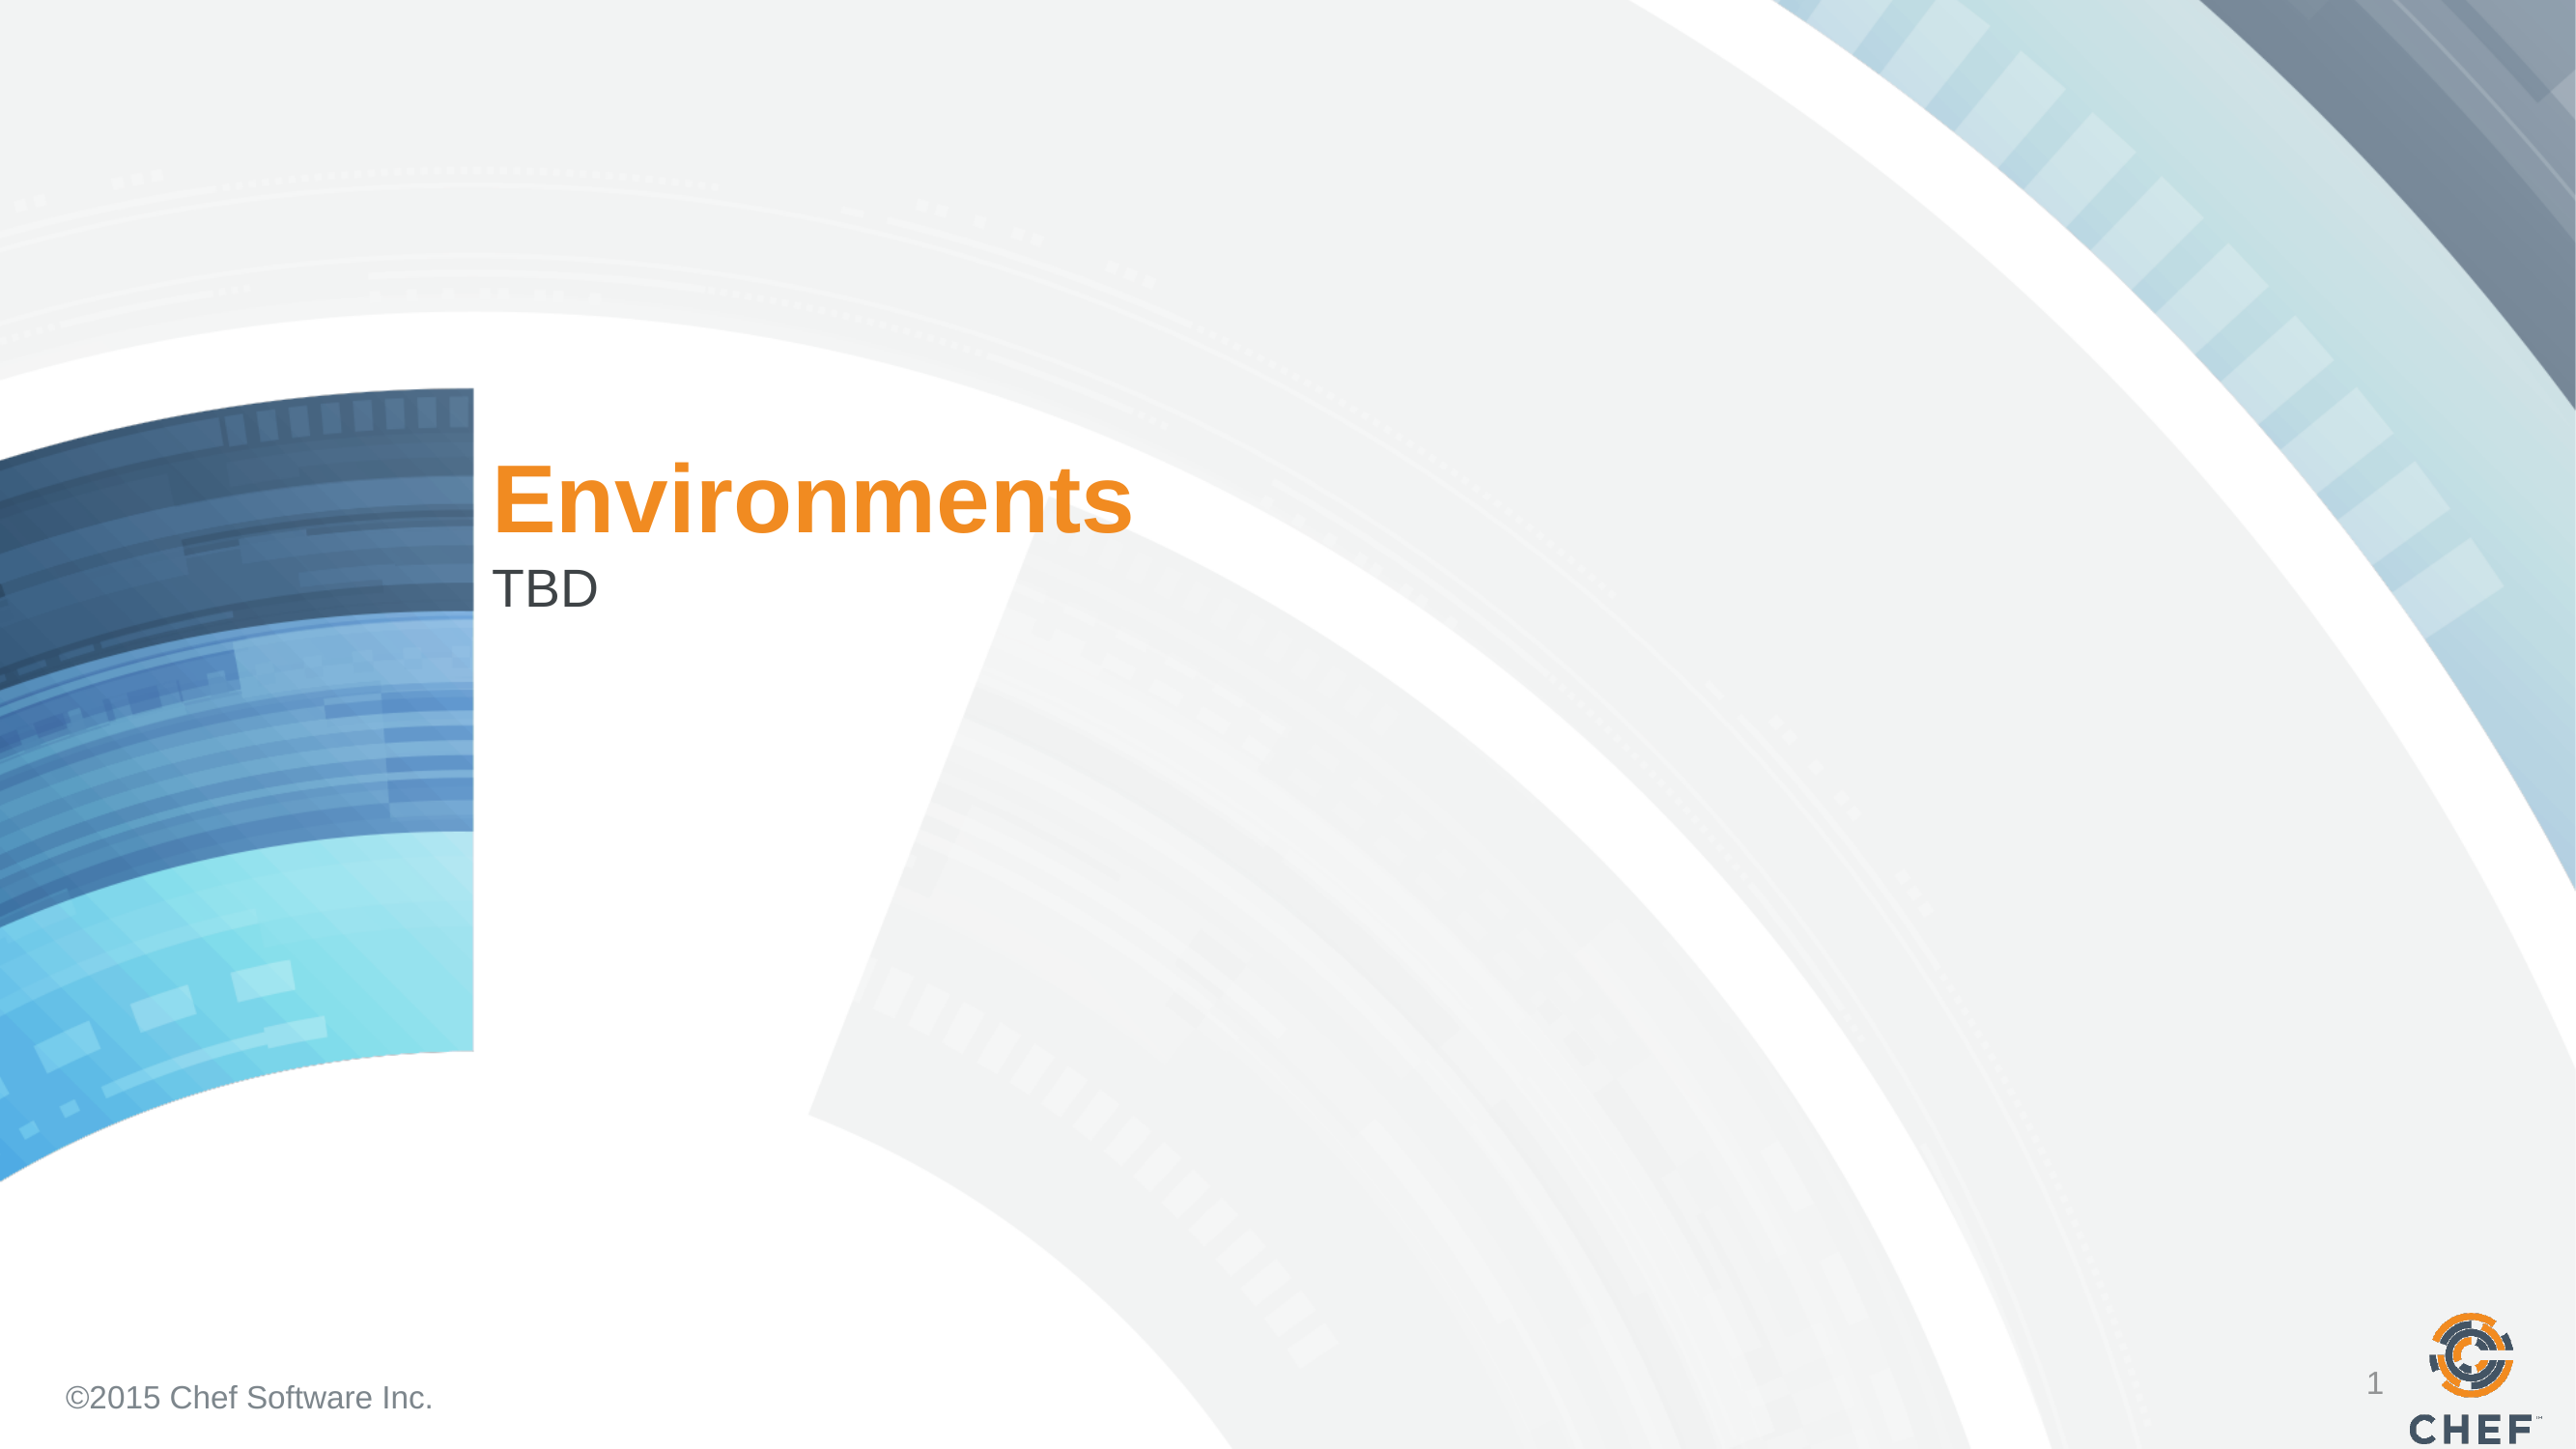

# Environments
TBD
1
©2015 Chef Software Inc.